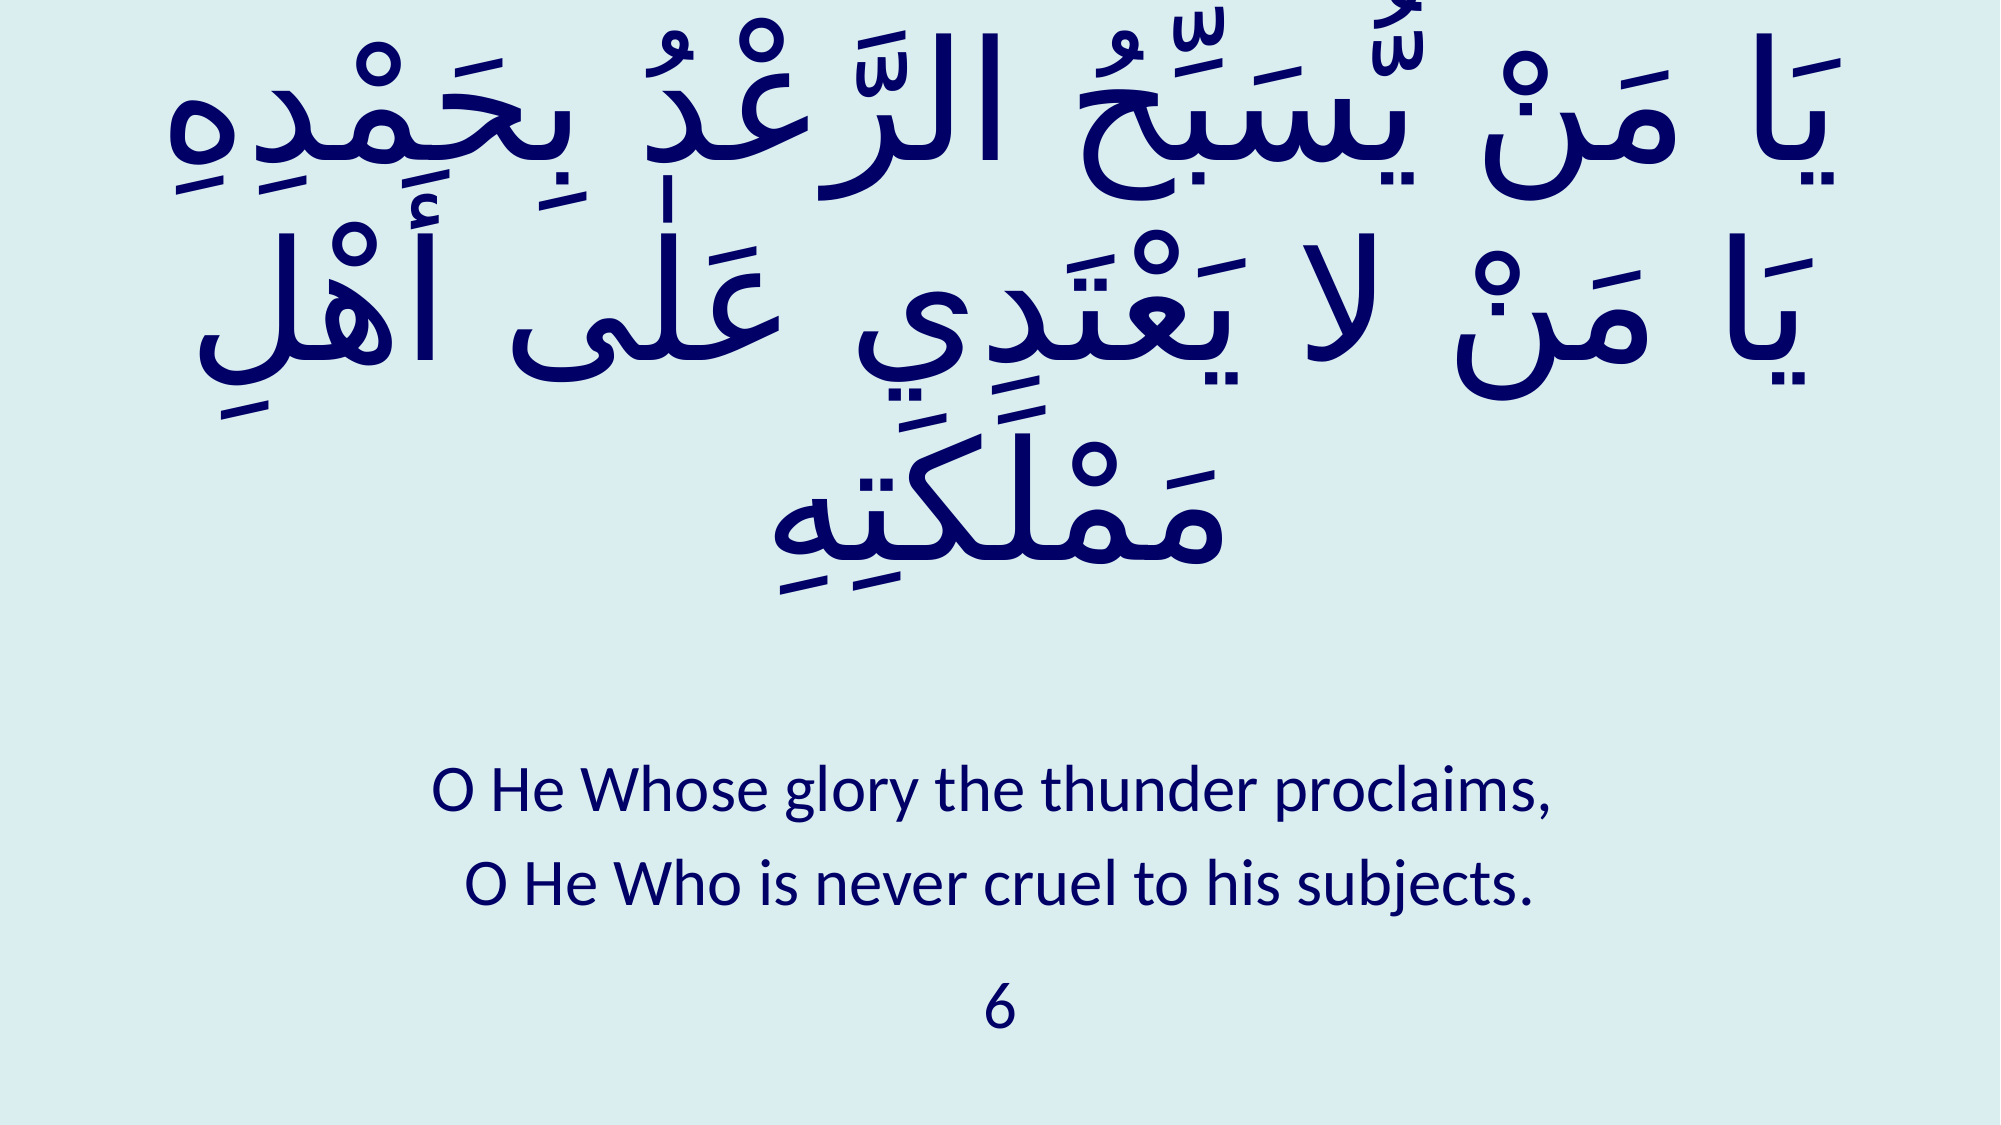

# يَا مَنْ يُّسَبِّحُ الرَّعْدُ بِحَمْدِهِ يَا مَنْ لا يَعْتَدِي عَلٰى أَهْلِ مَمْلَكَتِهِ
O He Whose glory the thunder proclaims,
O He Who is never cruel to his subjects.
6